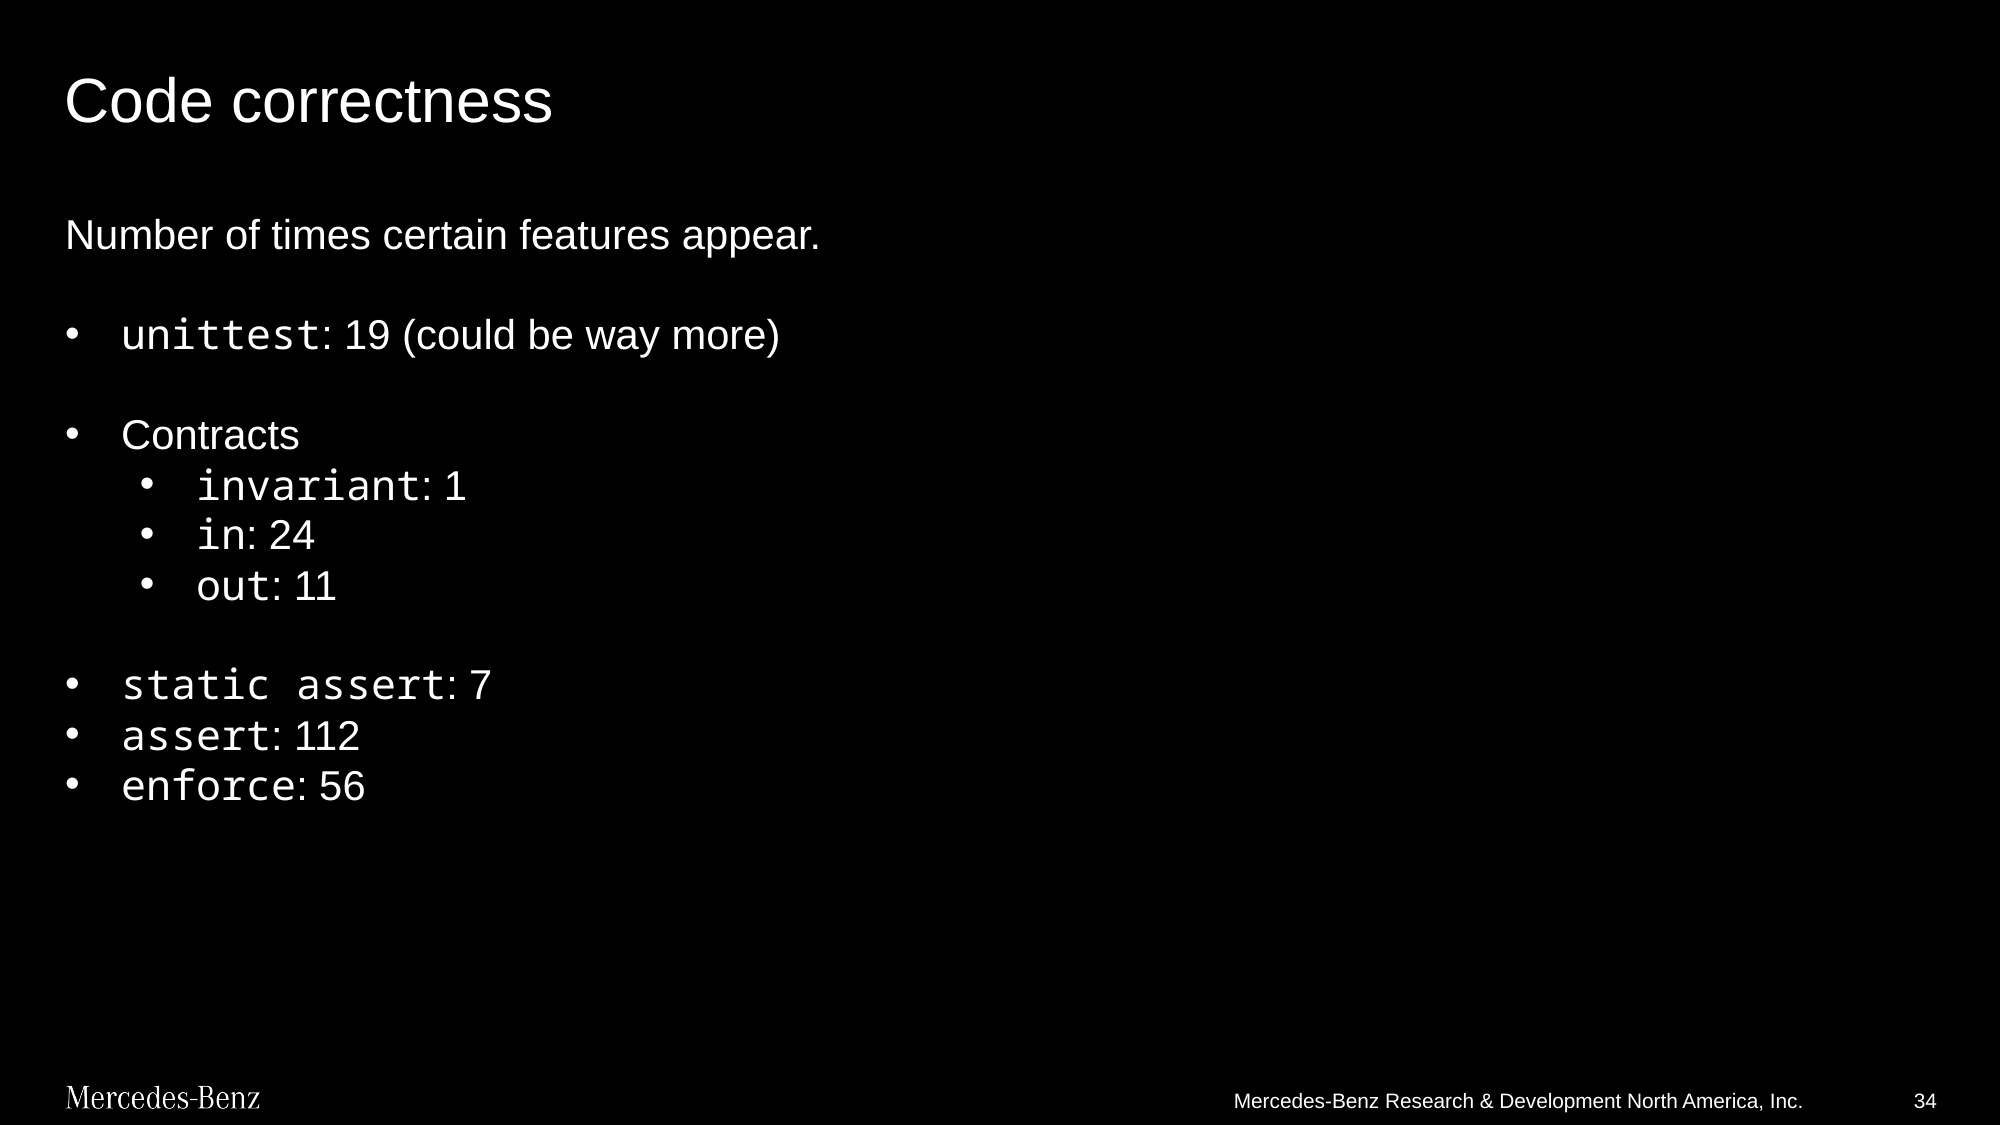

# Code correctness
Number of times certain features appear.

unittest: 19 (could be way more)

Contracts
invariant: 1
in: 24
out: 11

static assert: 7
assert: 112
enforce: 56

Mercedes-Benz Research & Development North America, Inc.
34